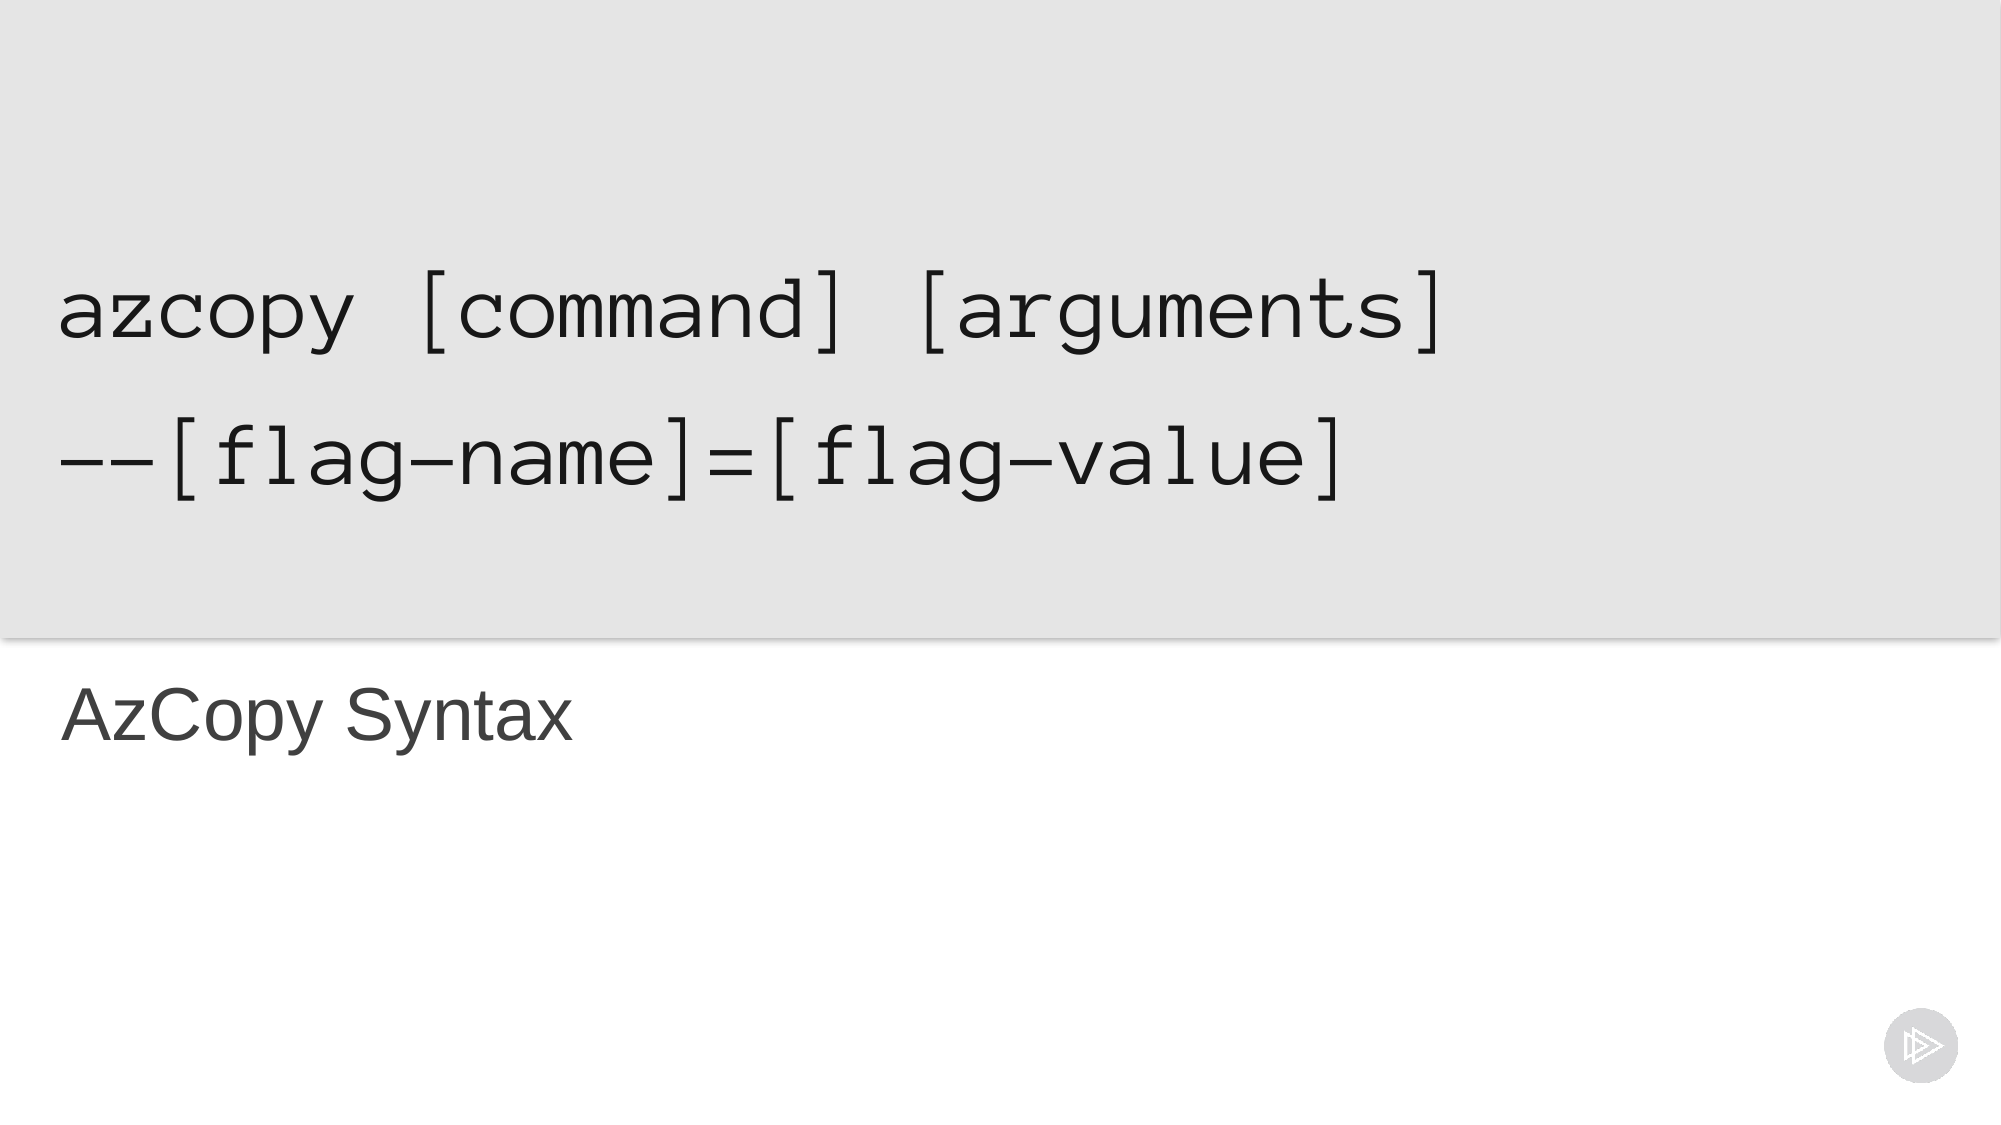

azcopy [command] [arguments]
--[flag-name]=[flag-value]

# AzCopy Syntax